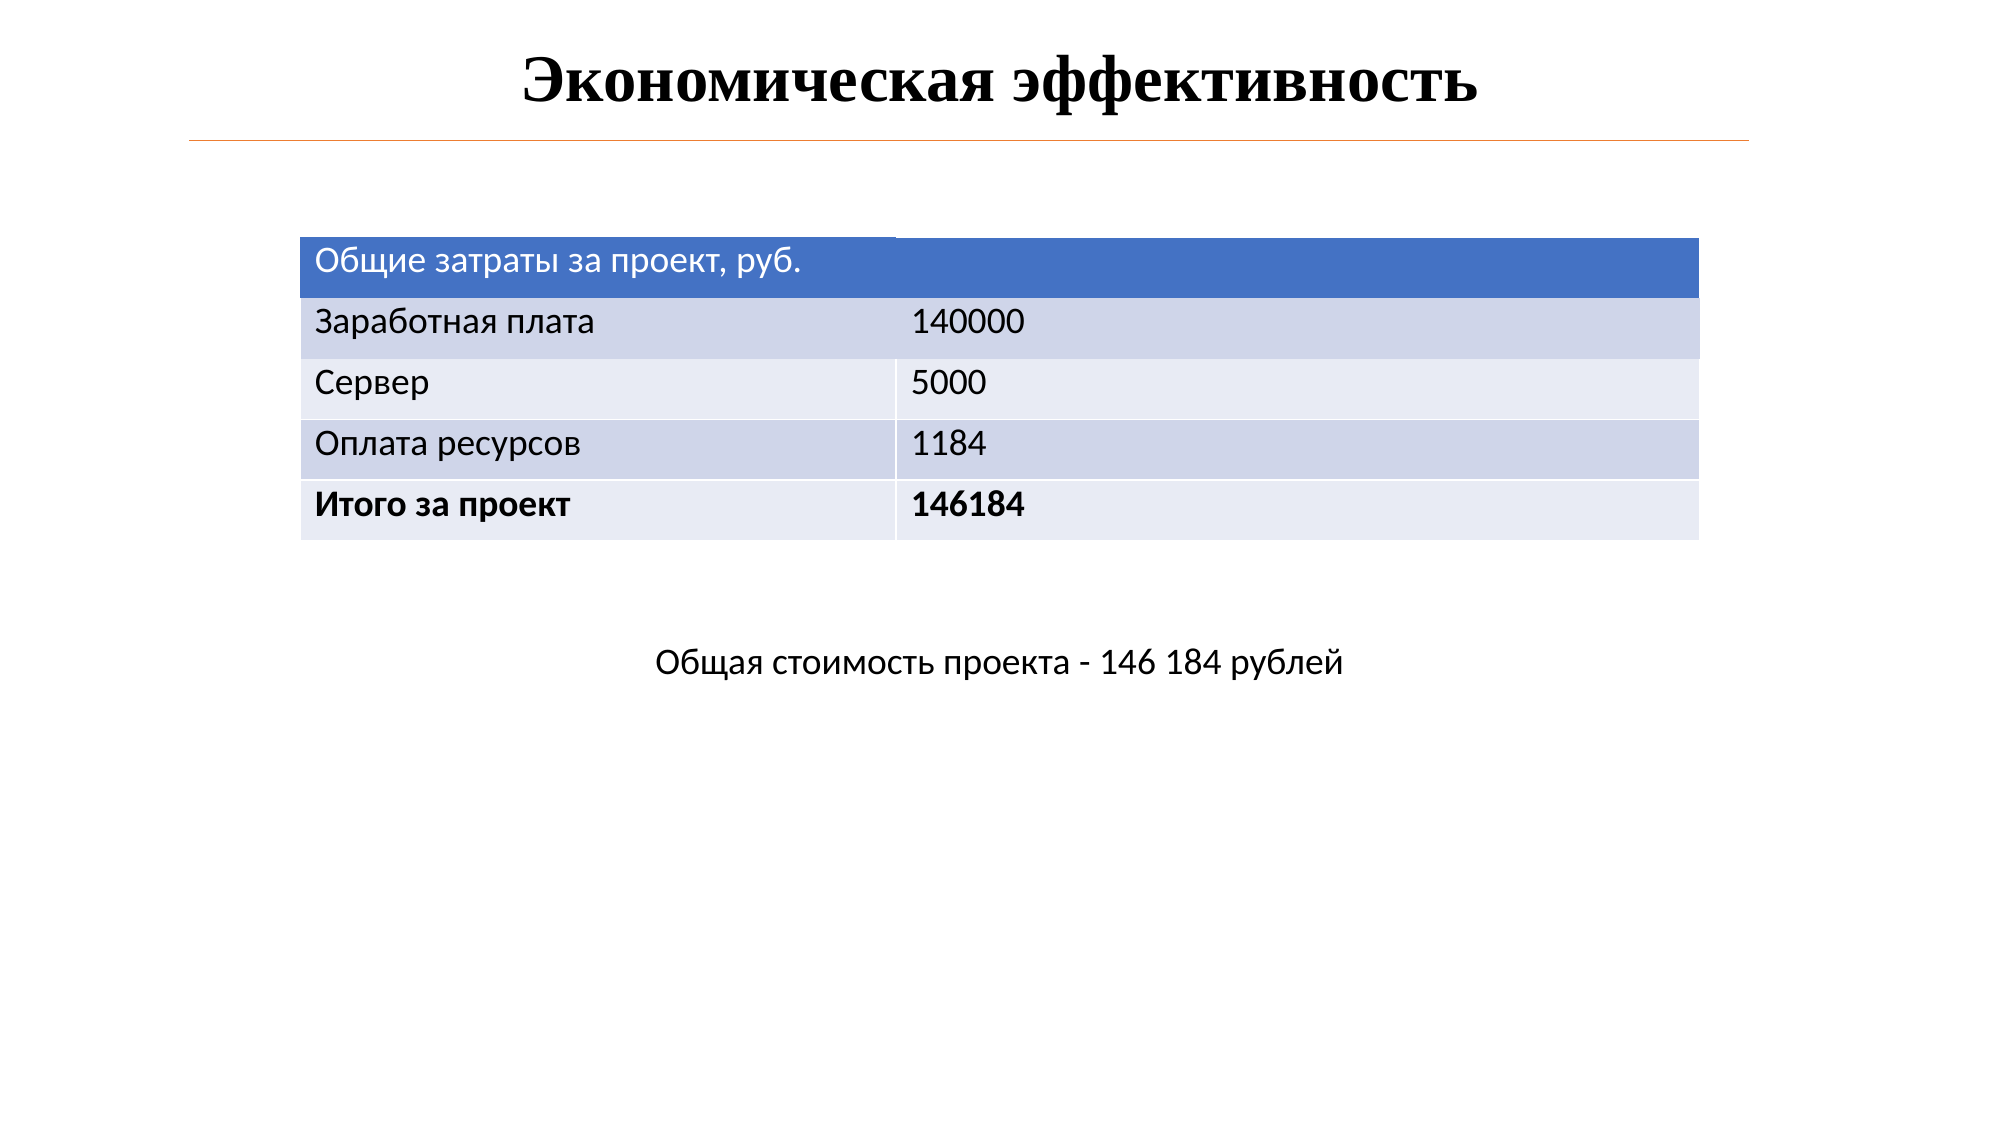

# Экономическая эффективность
| Общие затраты за проект, руб. |  |
| --- | --- |
| Заработная плата | 140000 |
| Сервер | 5000 |
| Оплата ресурсов | 1184 |
| Итого за проект | 146184 |
Общая стоимость проекта - 146 184 рублей